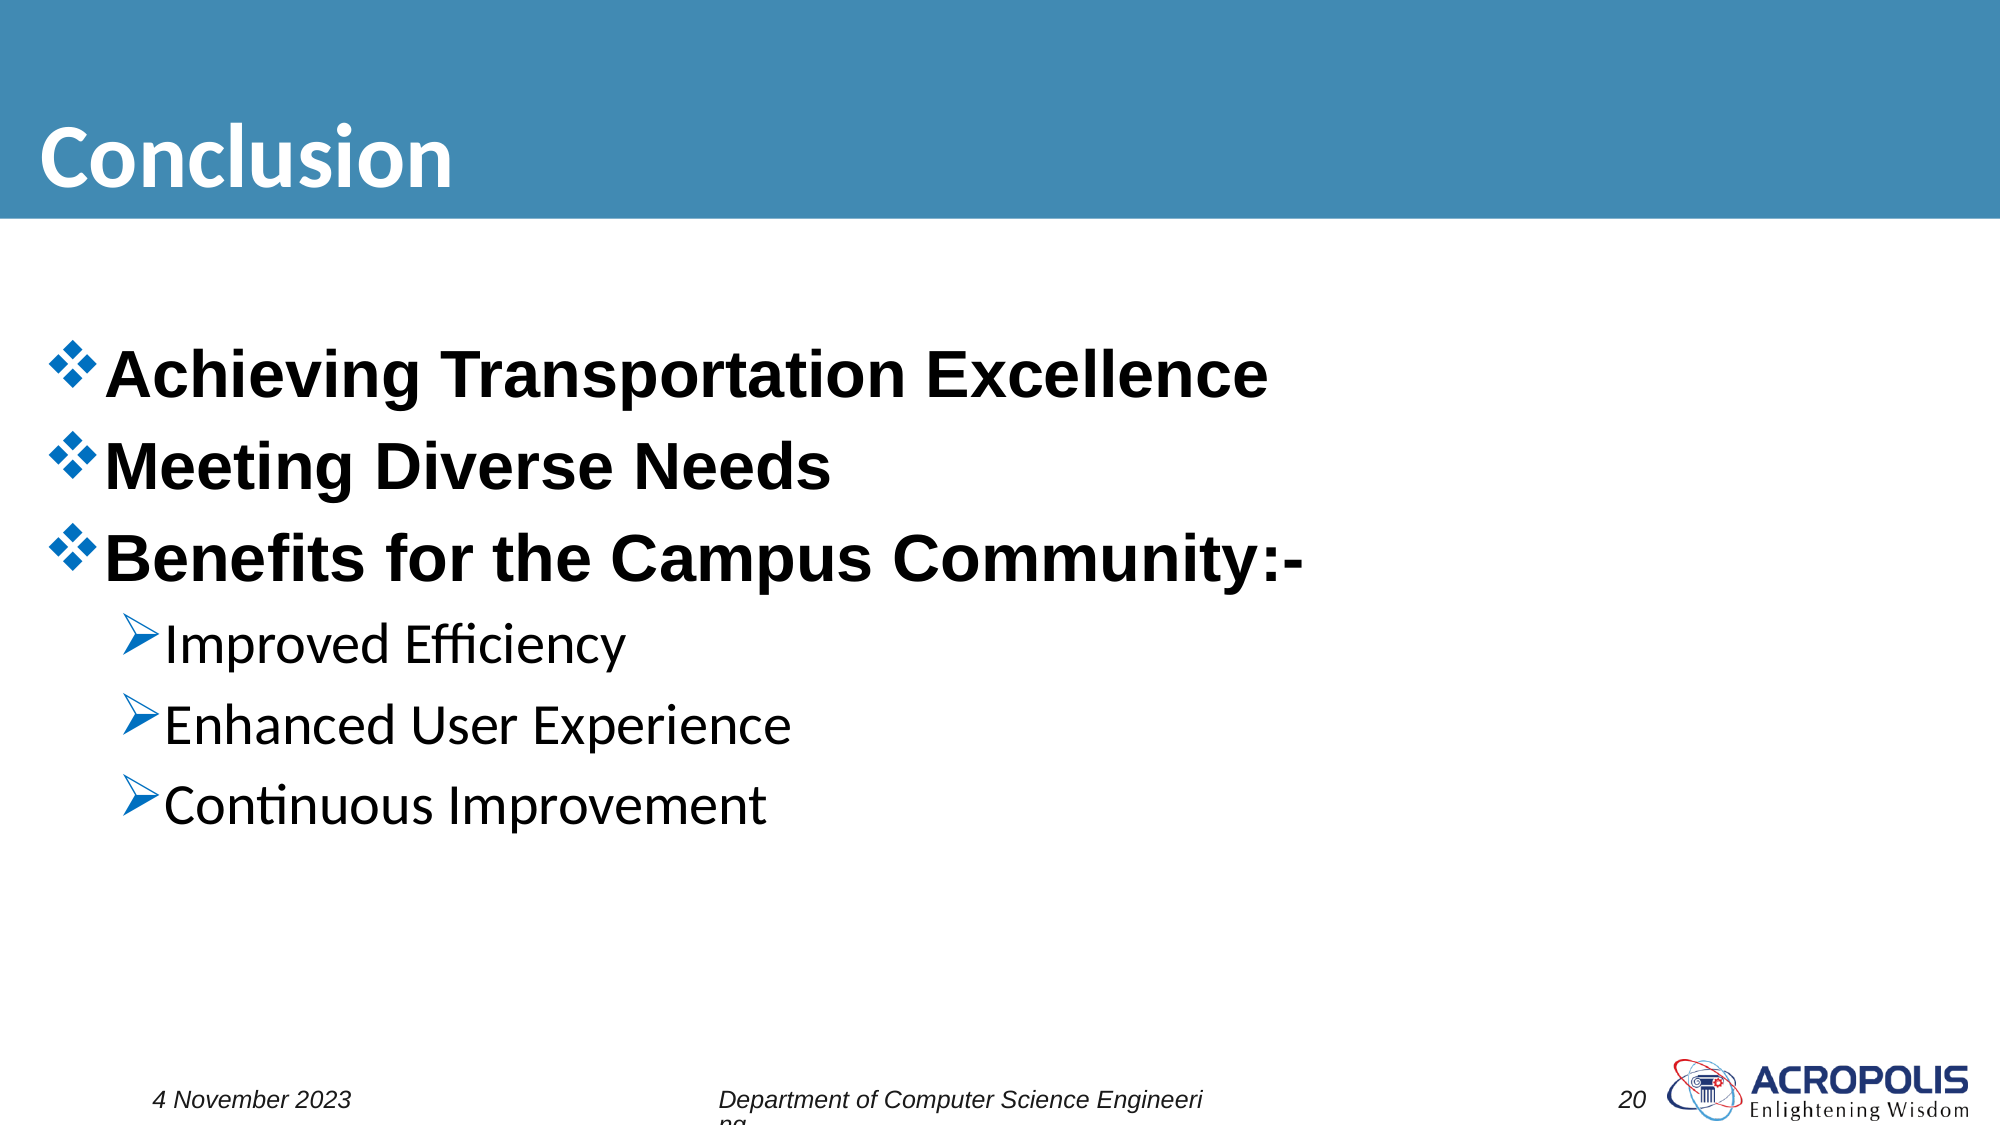

# Conclusion

Achieving Transportation Excellence
Meeting Diverse Needs
Benefits for the Campus Community:-
Improved Efficiency
Enhanced User Experience
Continuous Improvement
4 November 2023
Department of Computer Science Engineering
20